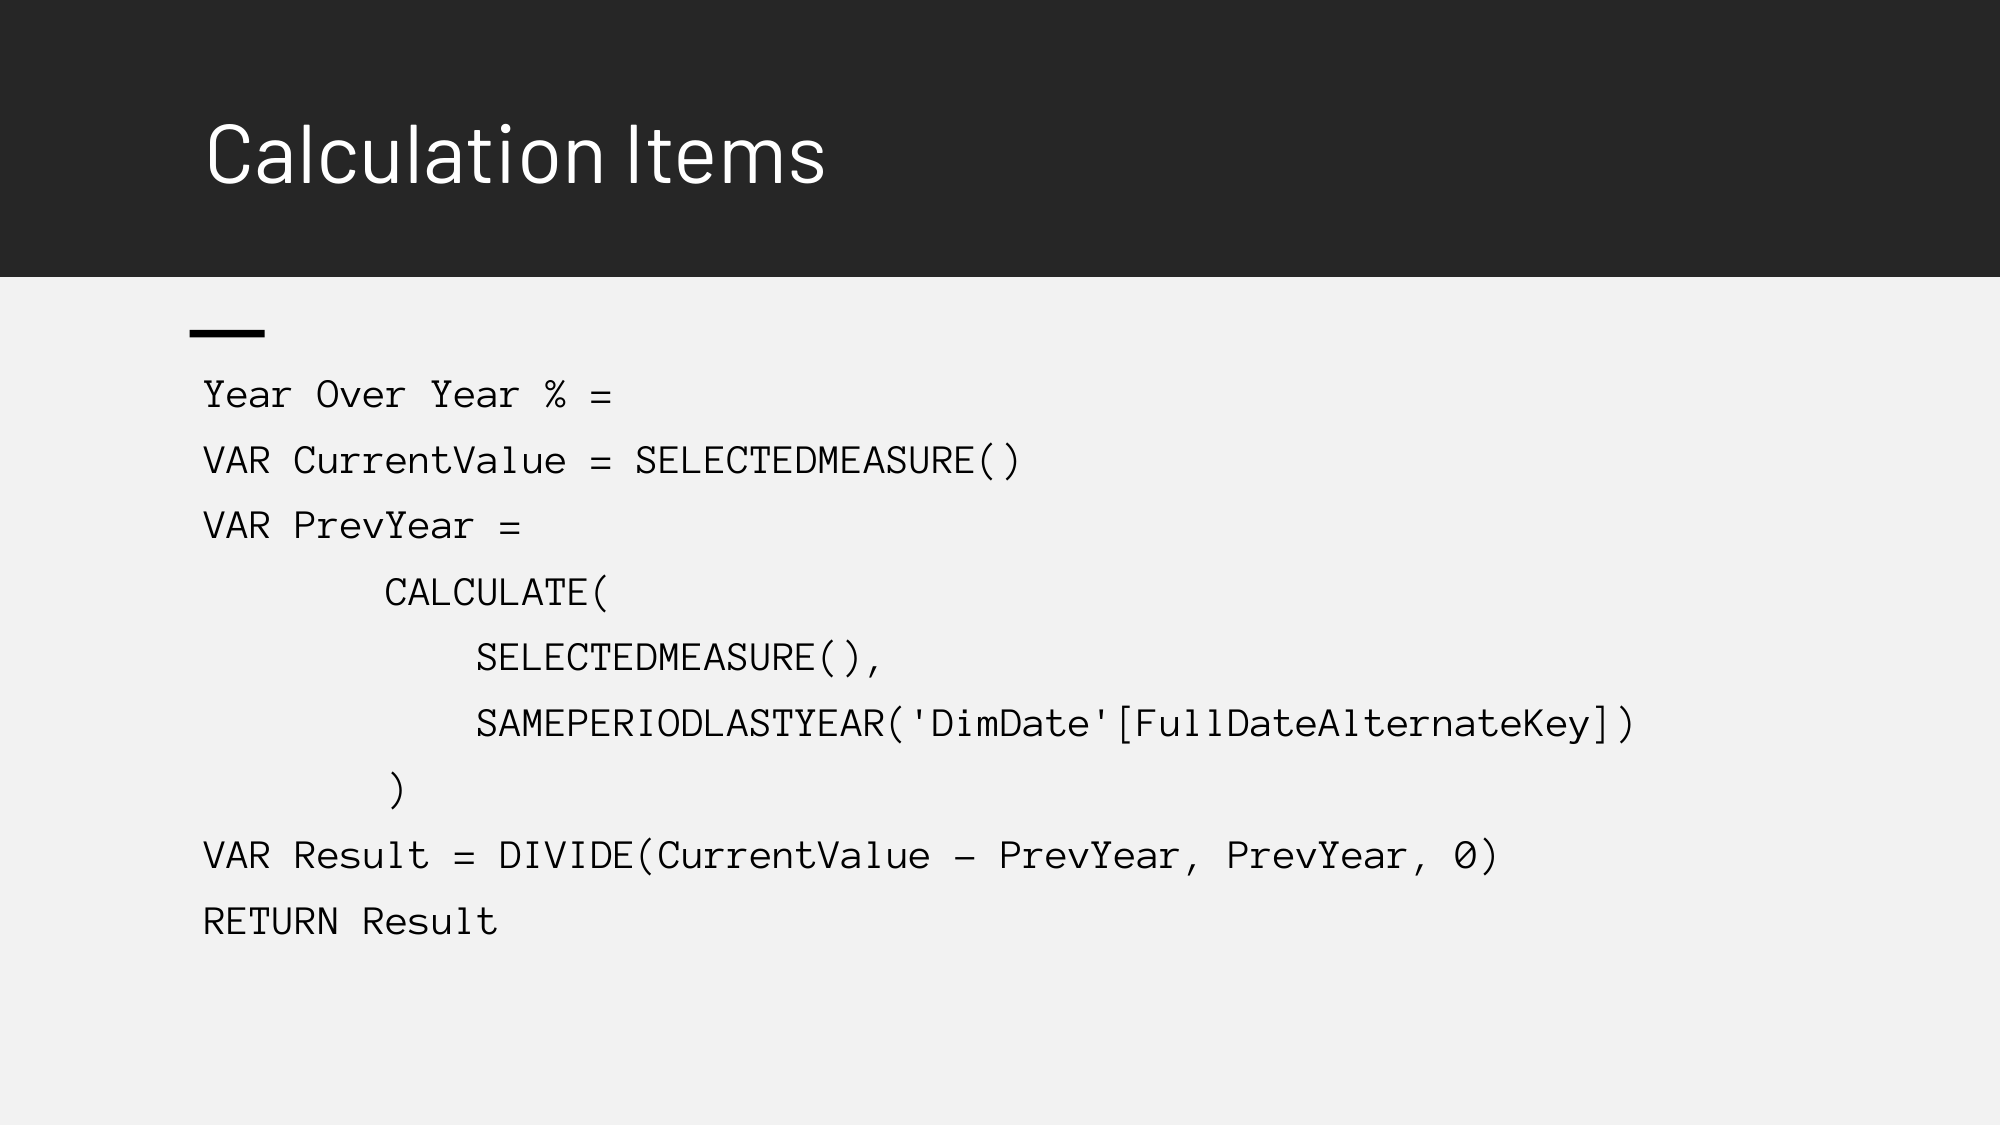

# Calculation Items

Year Over Year % =
VAR CurrentValue = SELECTEDMEASURE()
VAR PrevYear =
        CALCULATE(
            SELECTEDMEASURE(),
            SAMEPERIODLASTYEAR('DimDate'[FullDateAlternateKey])
        )
VAR Result = DIVIDE(CurrentValue - PrevYear, PrevYear, 0)
RETURN Result